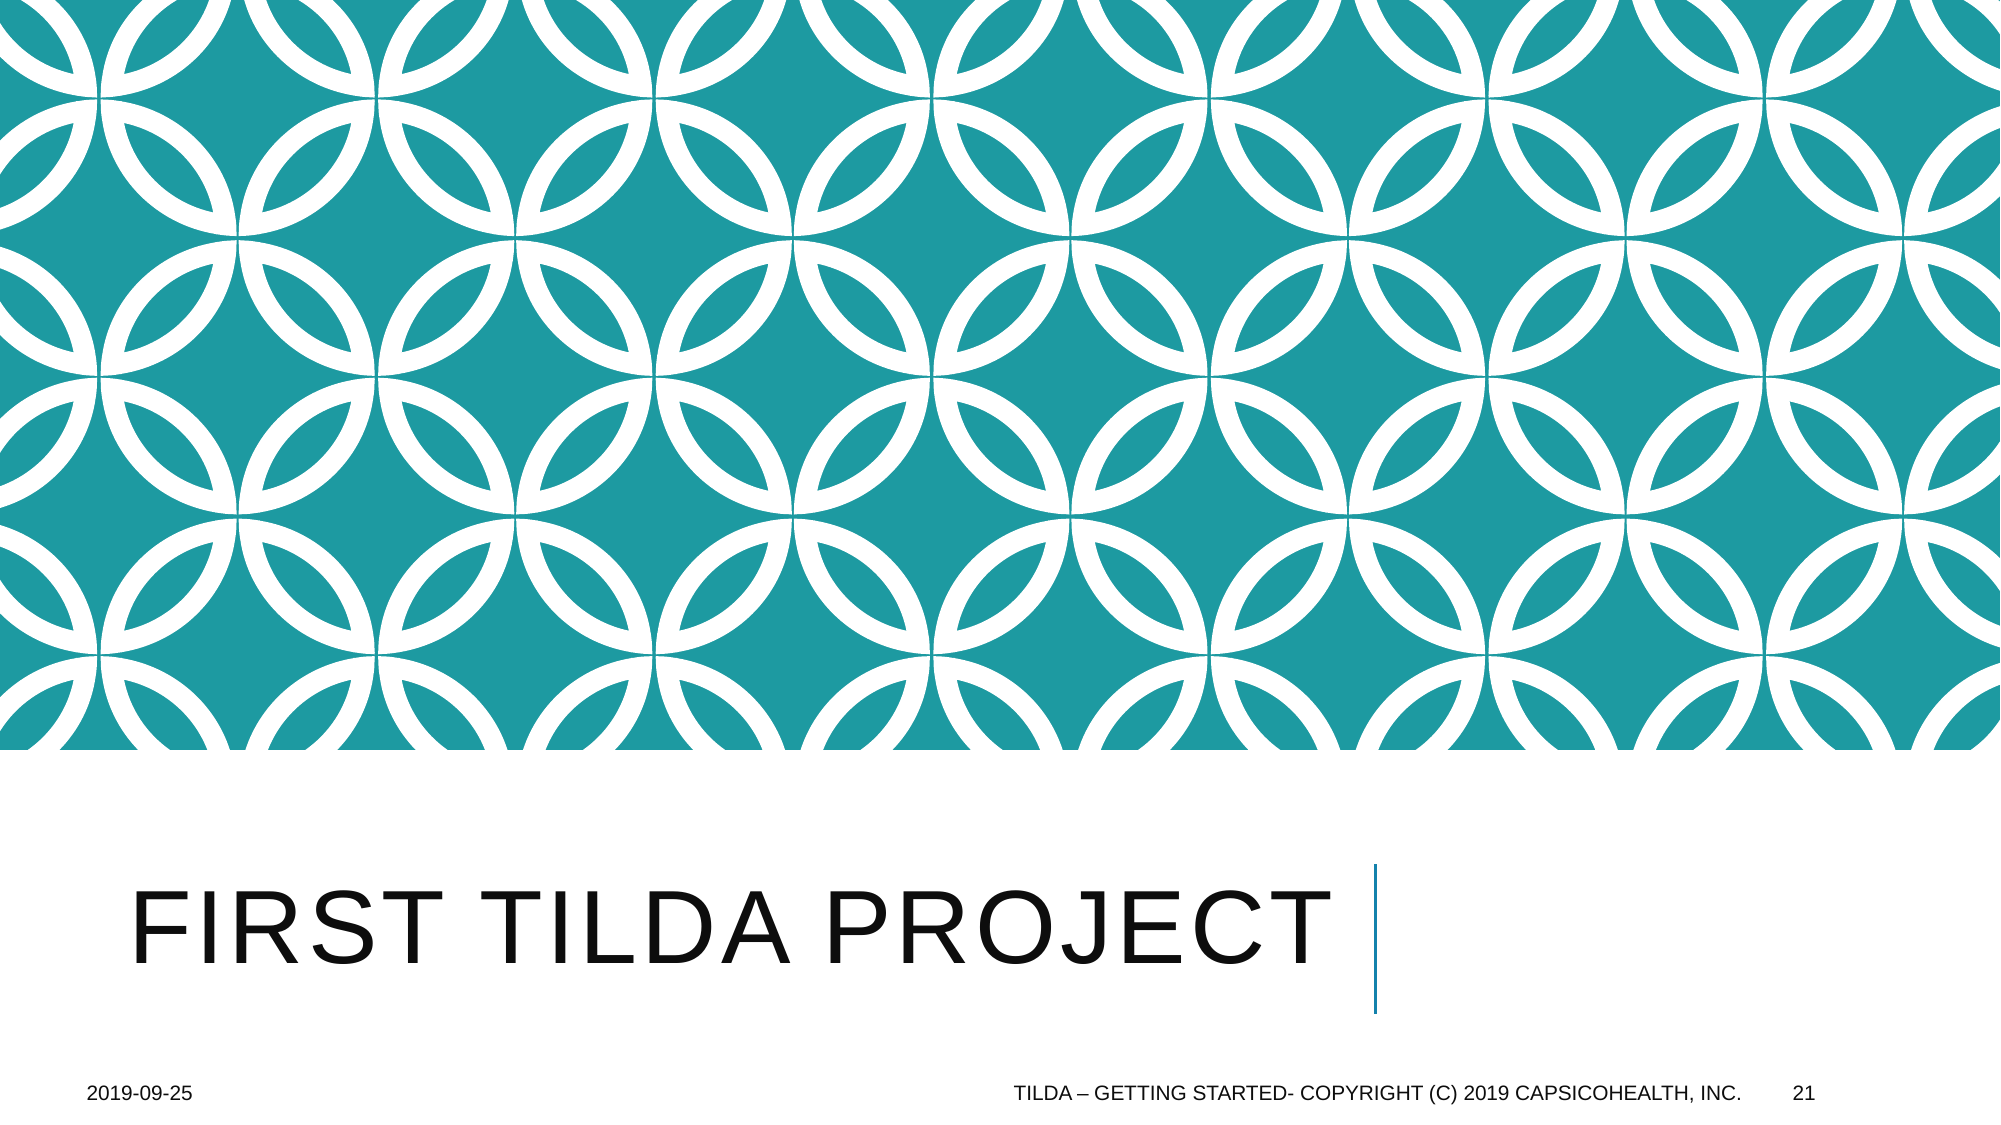

# First Tilda Project

2019-09-25
Tilda – Getting Started- Copyright (c) 2019 CapsicoHealth, Inc.
21